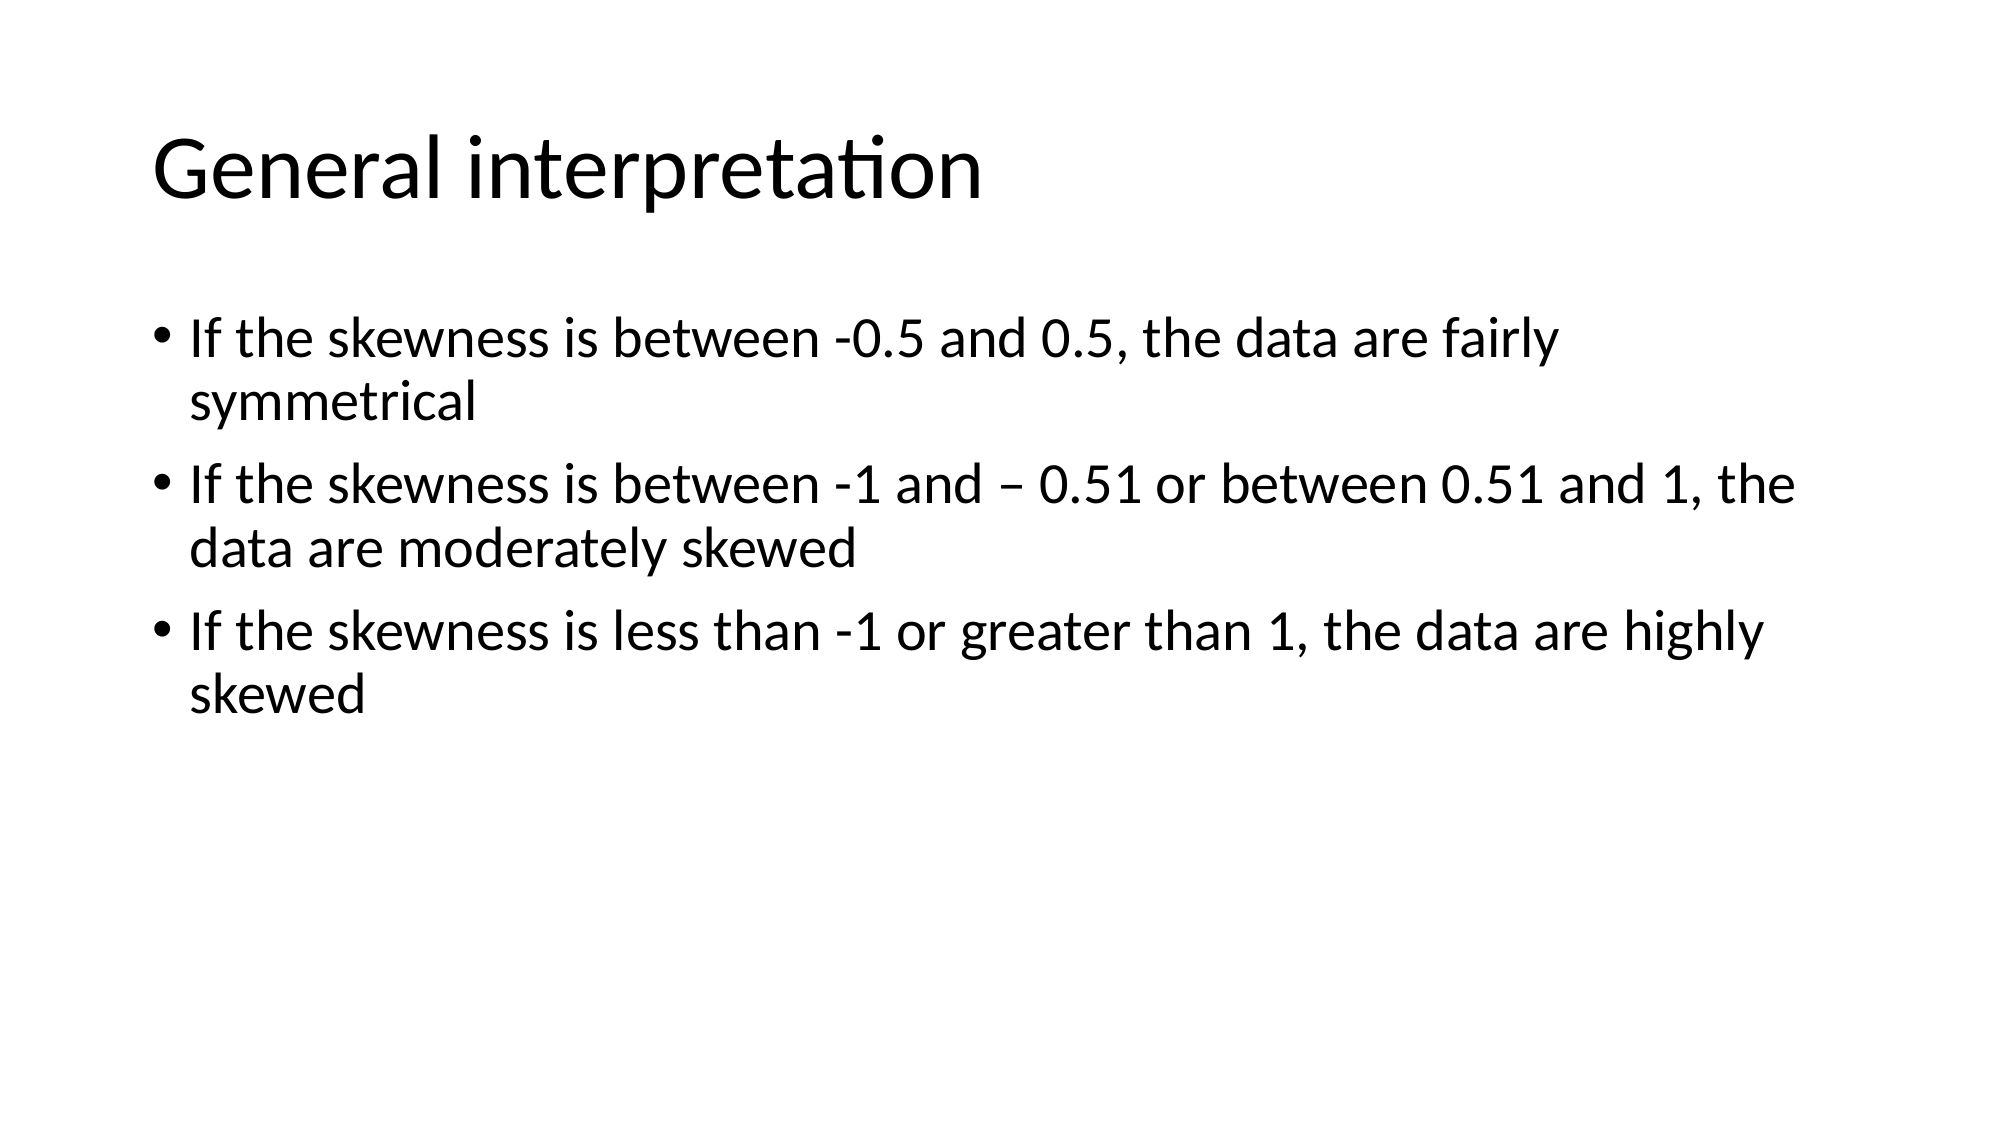

# General interpretation
If the skewness is between -0.5 and 0.5, the data are fairly symmetrical
If the skewness is between -1 and – 0.51 or between 0.51 and 1, the data are moderately skewed
If the skewness is less than -1 or greater than 1, the data are highly skewed